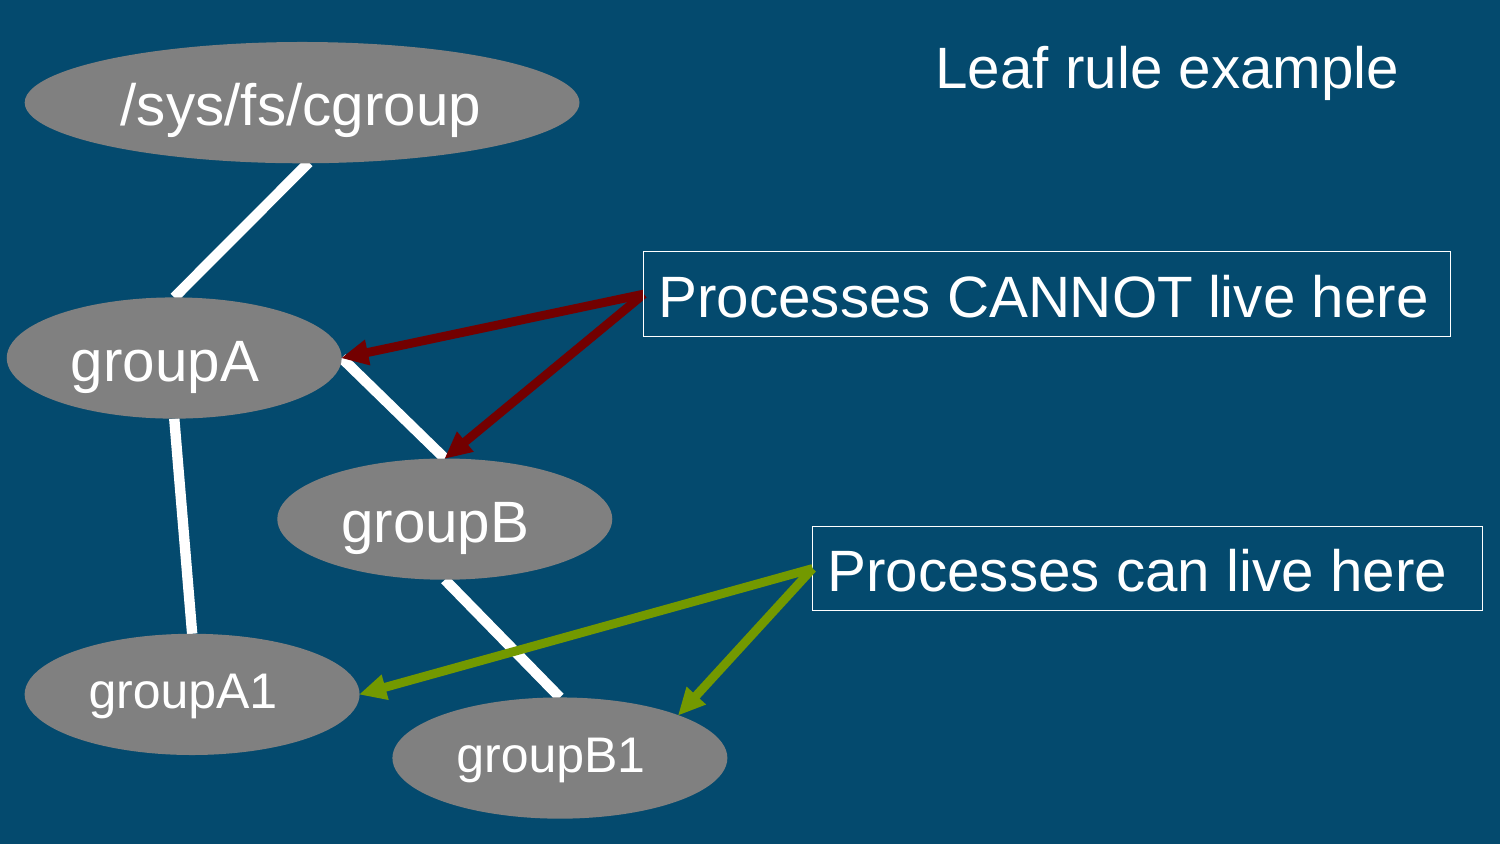

Leaf rule example
/sys/fs/cgroup
Processes CANNOT live here
groupA
groupB
Processes can live here
groupA1
groupB1